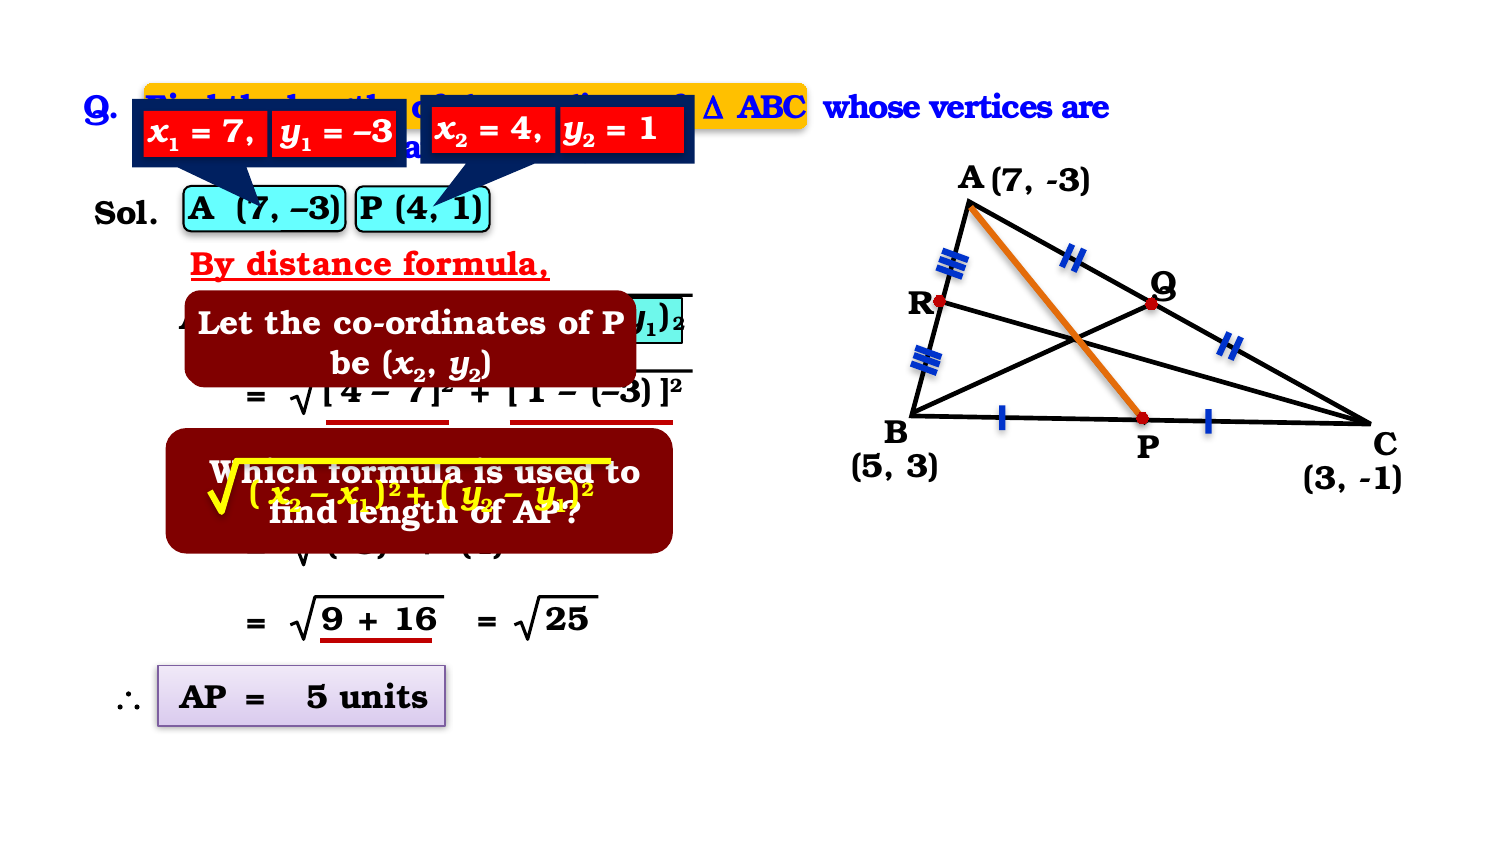

Q.   Find the lengths of the medians of  Δ ABC  whose vertices are
	A (7, -3),  B (5, 3) and C (3, –1).

x2 = 4,
y2 = 1

x1 = 7,
y1 = –3

A
(7, -3)

Q

R

B

P
C
(5, 3)
(3, -1)
A
(7, –3)
P
(4, 1)
Sol.

By distance formula,
(
x2
–
x1
)
+
(
y2
–
y1
)
2
2
AP
=

Let the co-ordinates of A be (x1, y1)

Let the co-ordinates of P be (x2, y2)

+
[
4
–
7
]2
[
1
–
(–3)
]2
=

+
(4
–
7)2
(1
+
3)2
=
Which formula is used to find length of AP?

(
x2
x1
)
+
(
y2
–
y1
)
–
2
2
+
(–3)2
(4)2
=

9
+
16
=
25
=

∴
AP
=
5 units